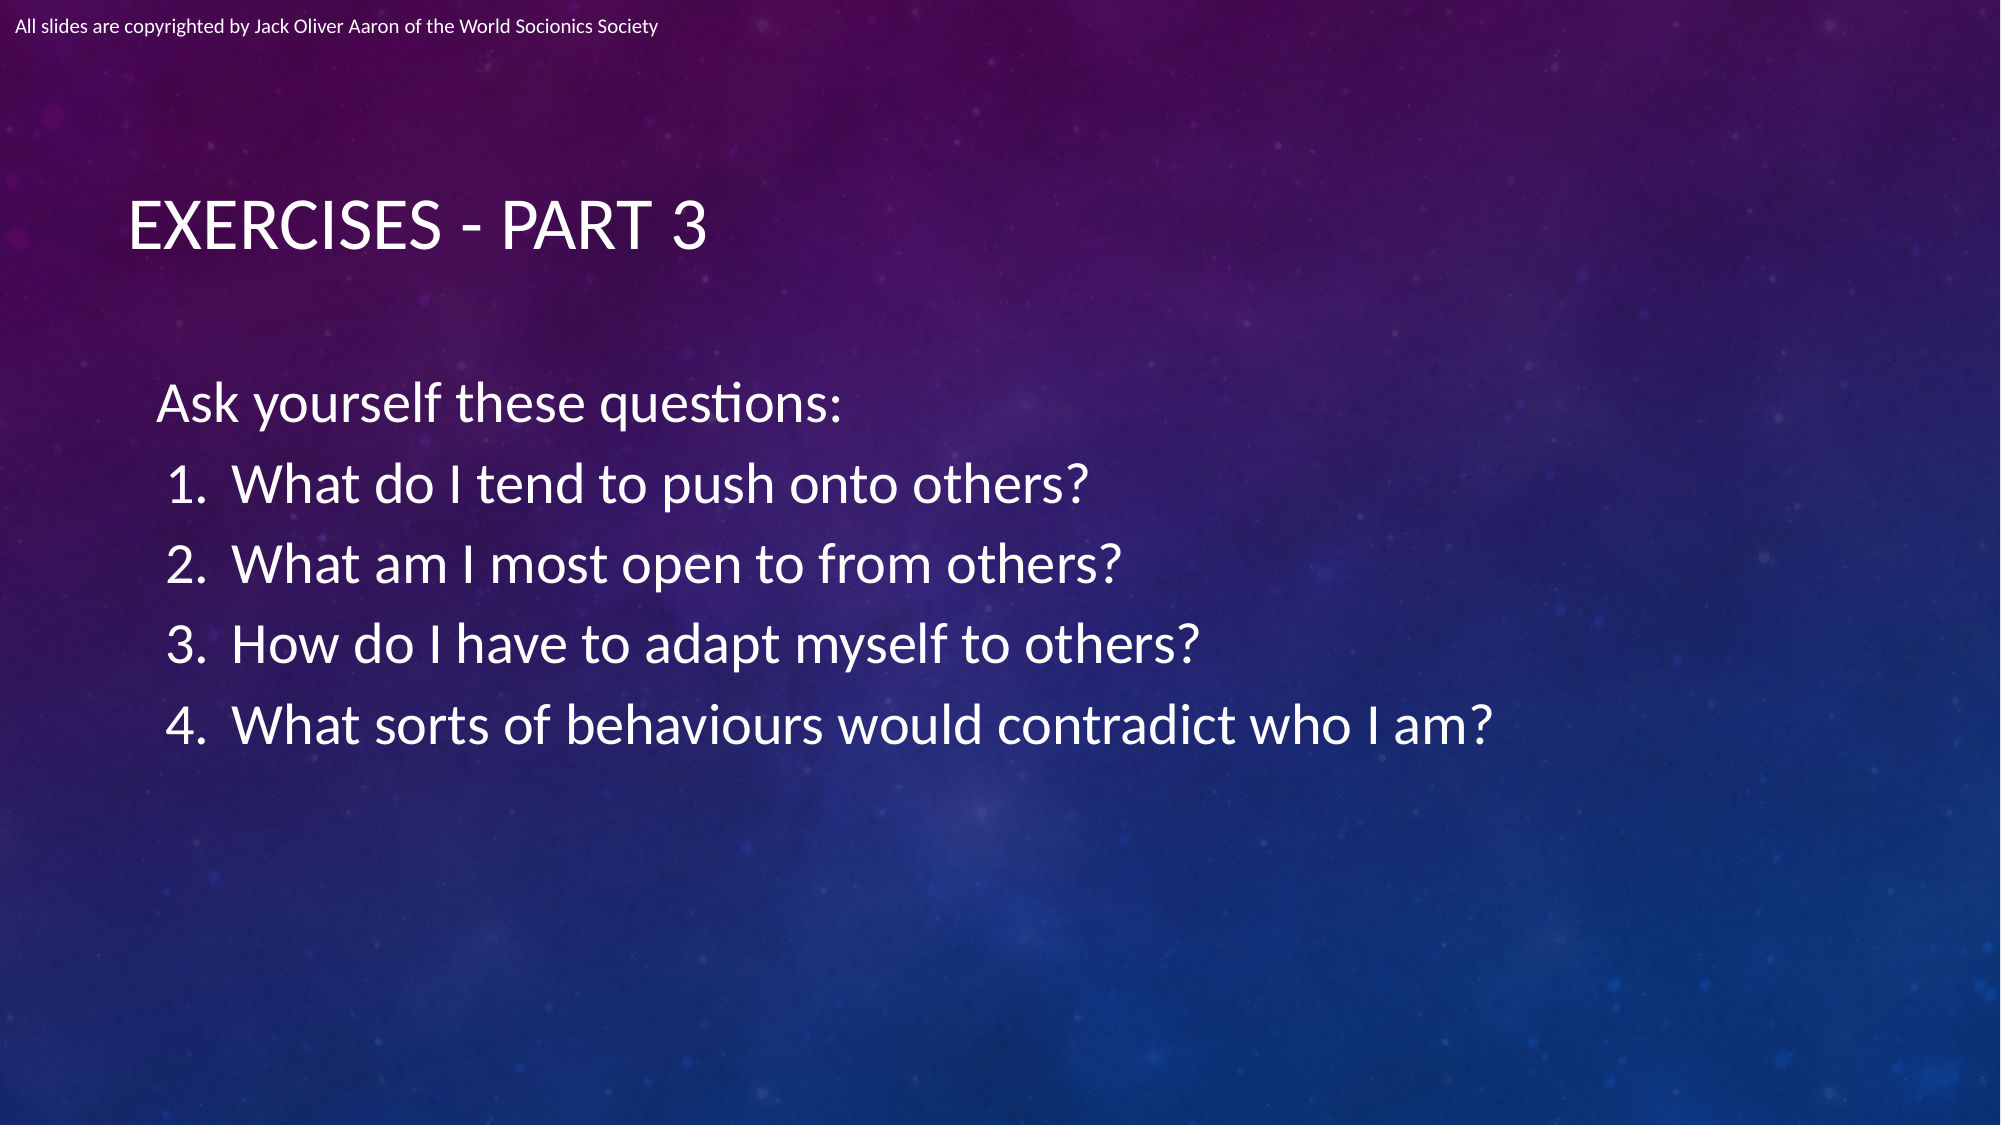

All slides are copyrighted by Jack Oliver Aaron of the World Socionics Society
# EXERCISES - PART 3
Ask yourself these questions:
What do I tend to push onto others?
What am I most open to from others?
How do I have to adapt myself to others?
What sorts of behaviours would contradict who I am?